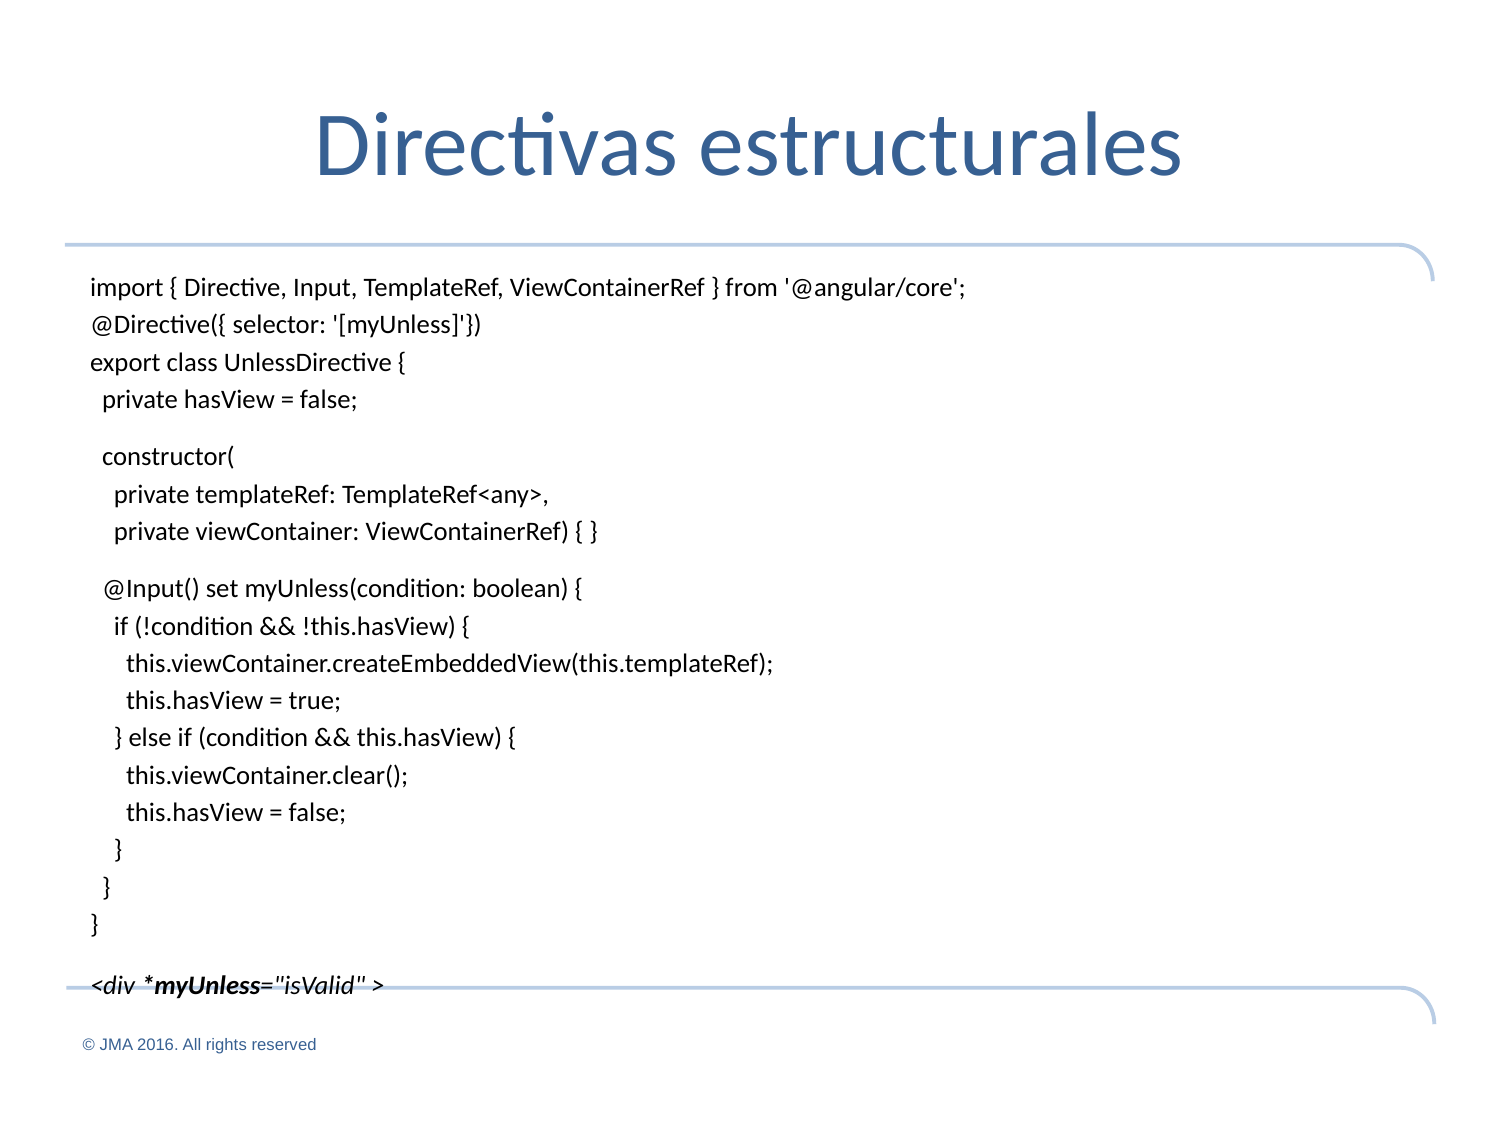

# Directivas estructurales
import { Directive, Input, TemplateRef, ViewContainerRef } from '@angular/core';
@Directive({ selector: '[myUnless]'})
export class UnlessDirective {
  private hasView = false;

  constructor(
    private templateRef: TemplateRef<any>,
    private viewContainer: ViewContainerRef) { }

  @Input() set myUnless(condition: boolean) {
    if (!condition && !this.hasView) {
      this.viewContainer.createEmbeddedView(this.templateRef);
      this.hasView = true;
    } else if (condition && this.hasView) {
      this.viewContainer.clear();
      this.hasView = false;
    }
  }
}

<div *myUnless="isValid" >